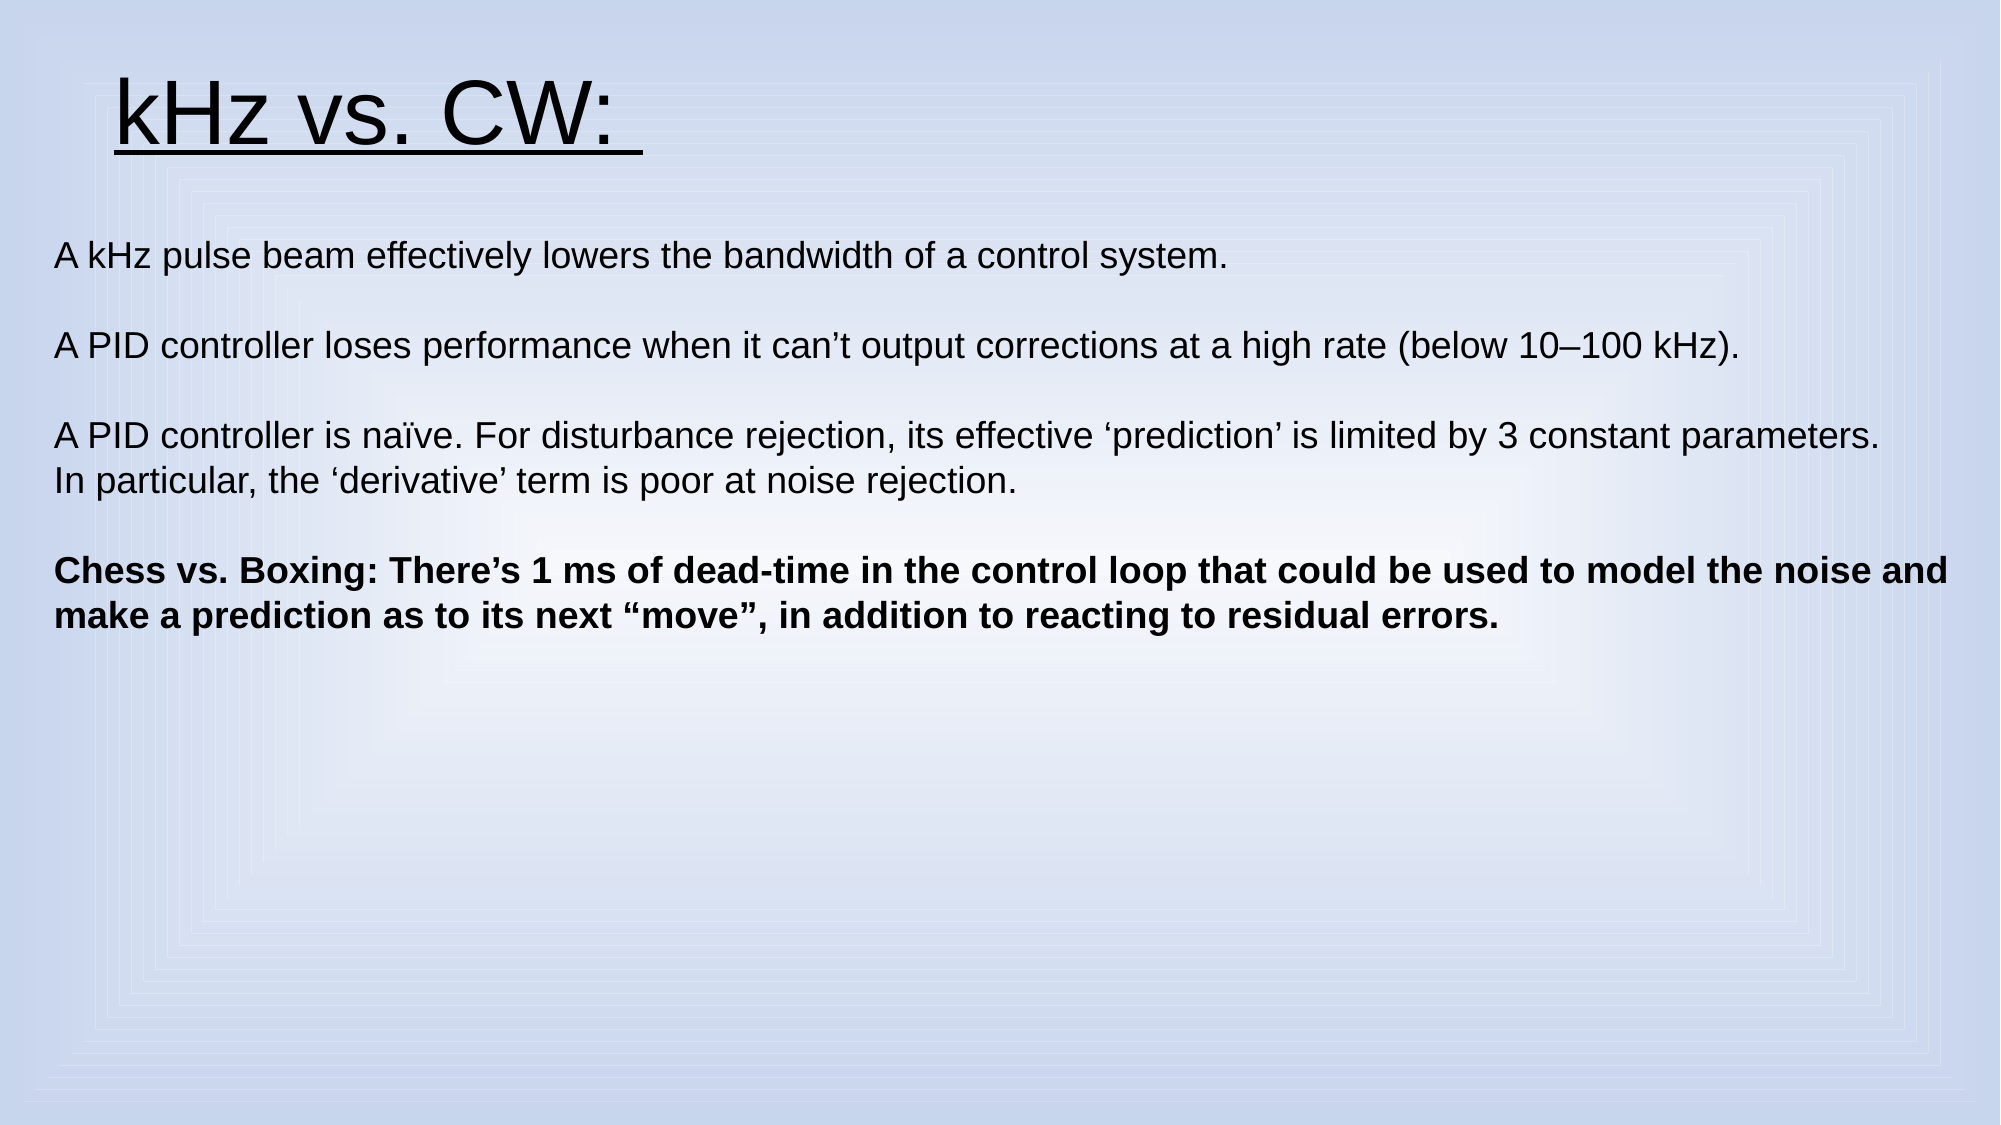

# kHz vs. CW:
A kHz pulse beam effectively lowers the bandwidth of a control system.

A PID controller loses performance when it can’t output corrections at a high rate (below 10–100 kHz).

A PID controller is naïve. For disturbance rejection, its effective ‘prediction’ is limited by 3 constant parameters.
In particular, the ‘derivative’ term is poor at noise rejection.

Chess vs. Boxing: There’s 1 ms of dead-time in the control loop that could be used to model the noise and
make a prediction as to its next “move”, in addition to reacting to residual errors.